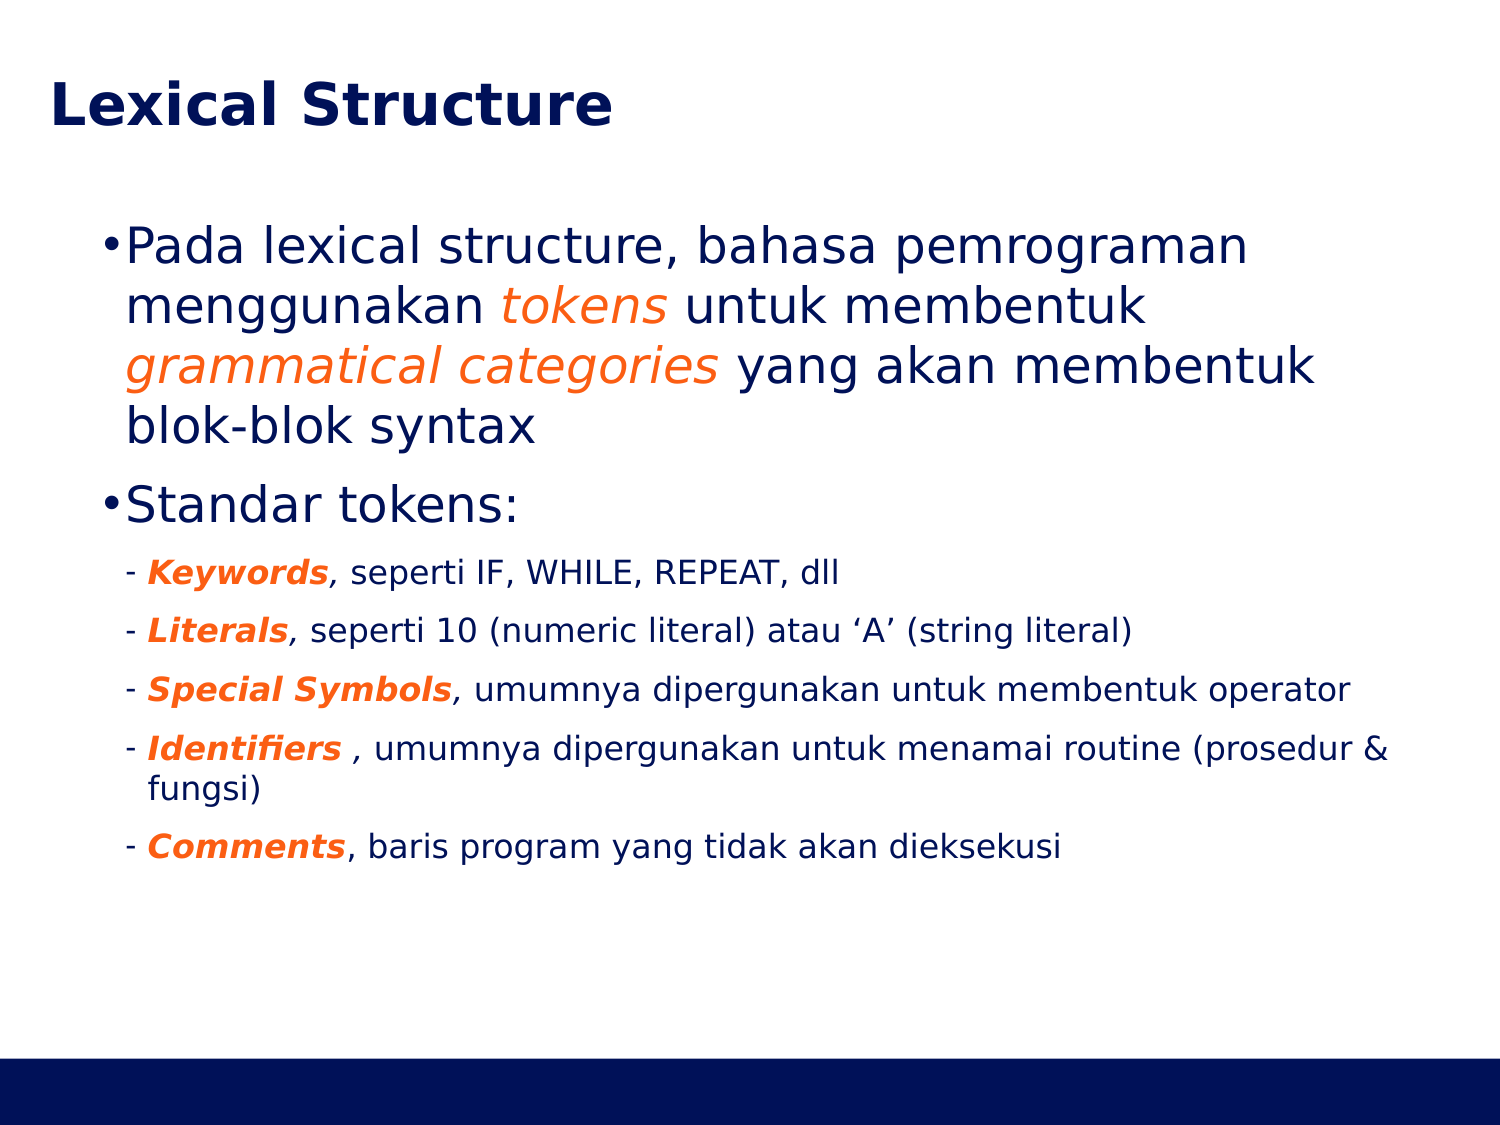

# Lexical Structure
Pada lexical structure, bahasa pemrograman menggunakan tokens untuk membentuk grammatical categories yang akan membentuk blok-blok syntax
Standar tokens:
Keywords, seperti IF, WHILE, REPEAT, dll
Literals, seperti 10 (numeric literal) atau ‘A’ (string literal)
Special Symbols, umumnya dipergunakan untuk membentuk operator
Identifiers , umumnya dipergunakan untuk menamai routine (prosedur & fungsi)
Comments, baris program yang tidak akan dieksekusi